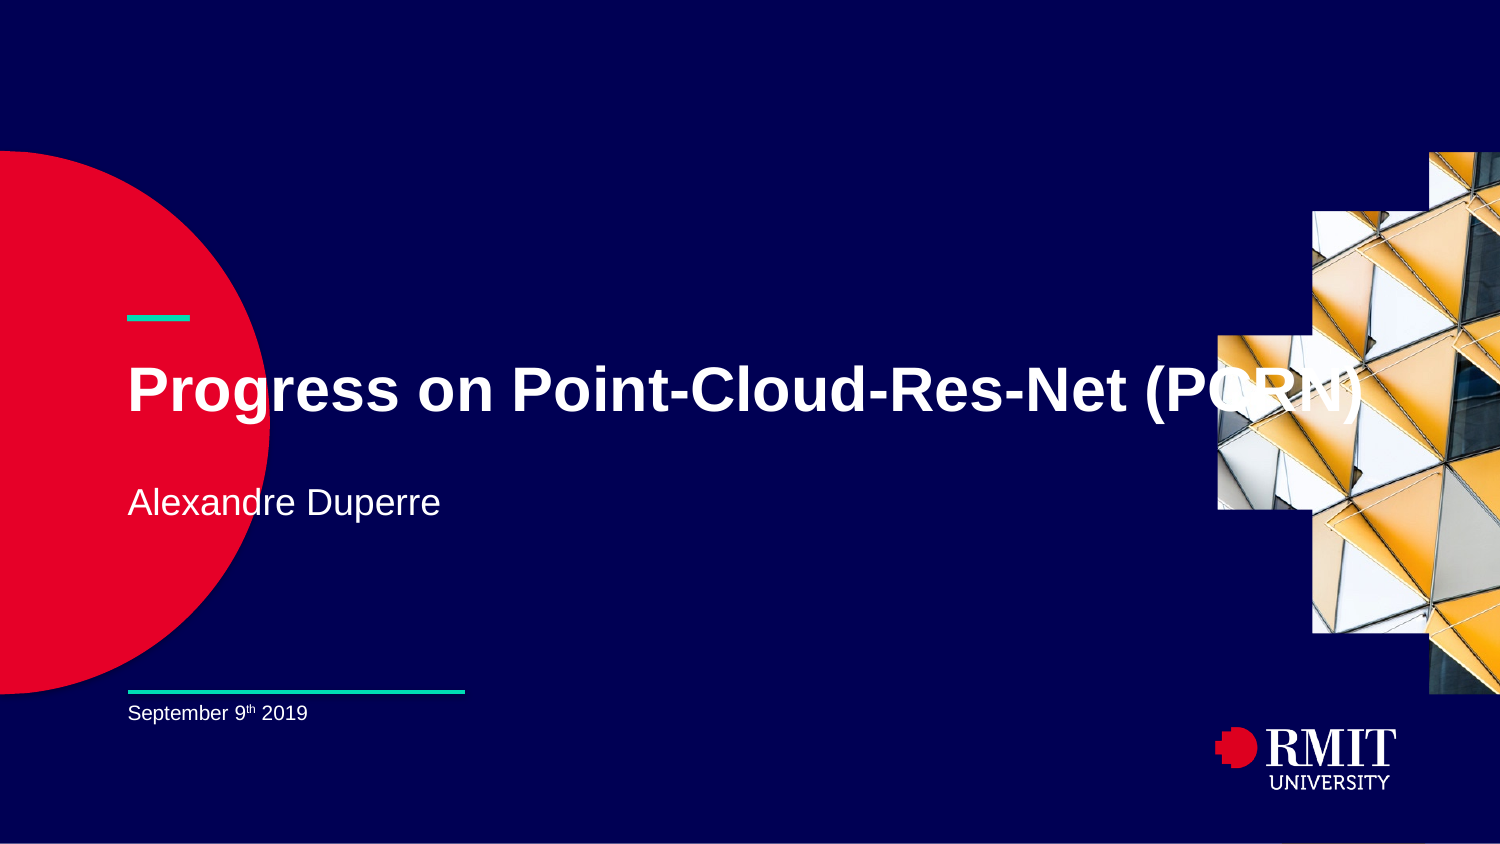

# — Progress on Point-Cloud-Res-Net (PCRN)
Alexandre Duperre

September 9th 2019